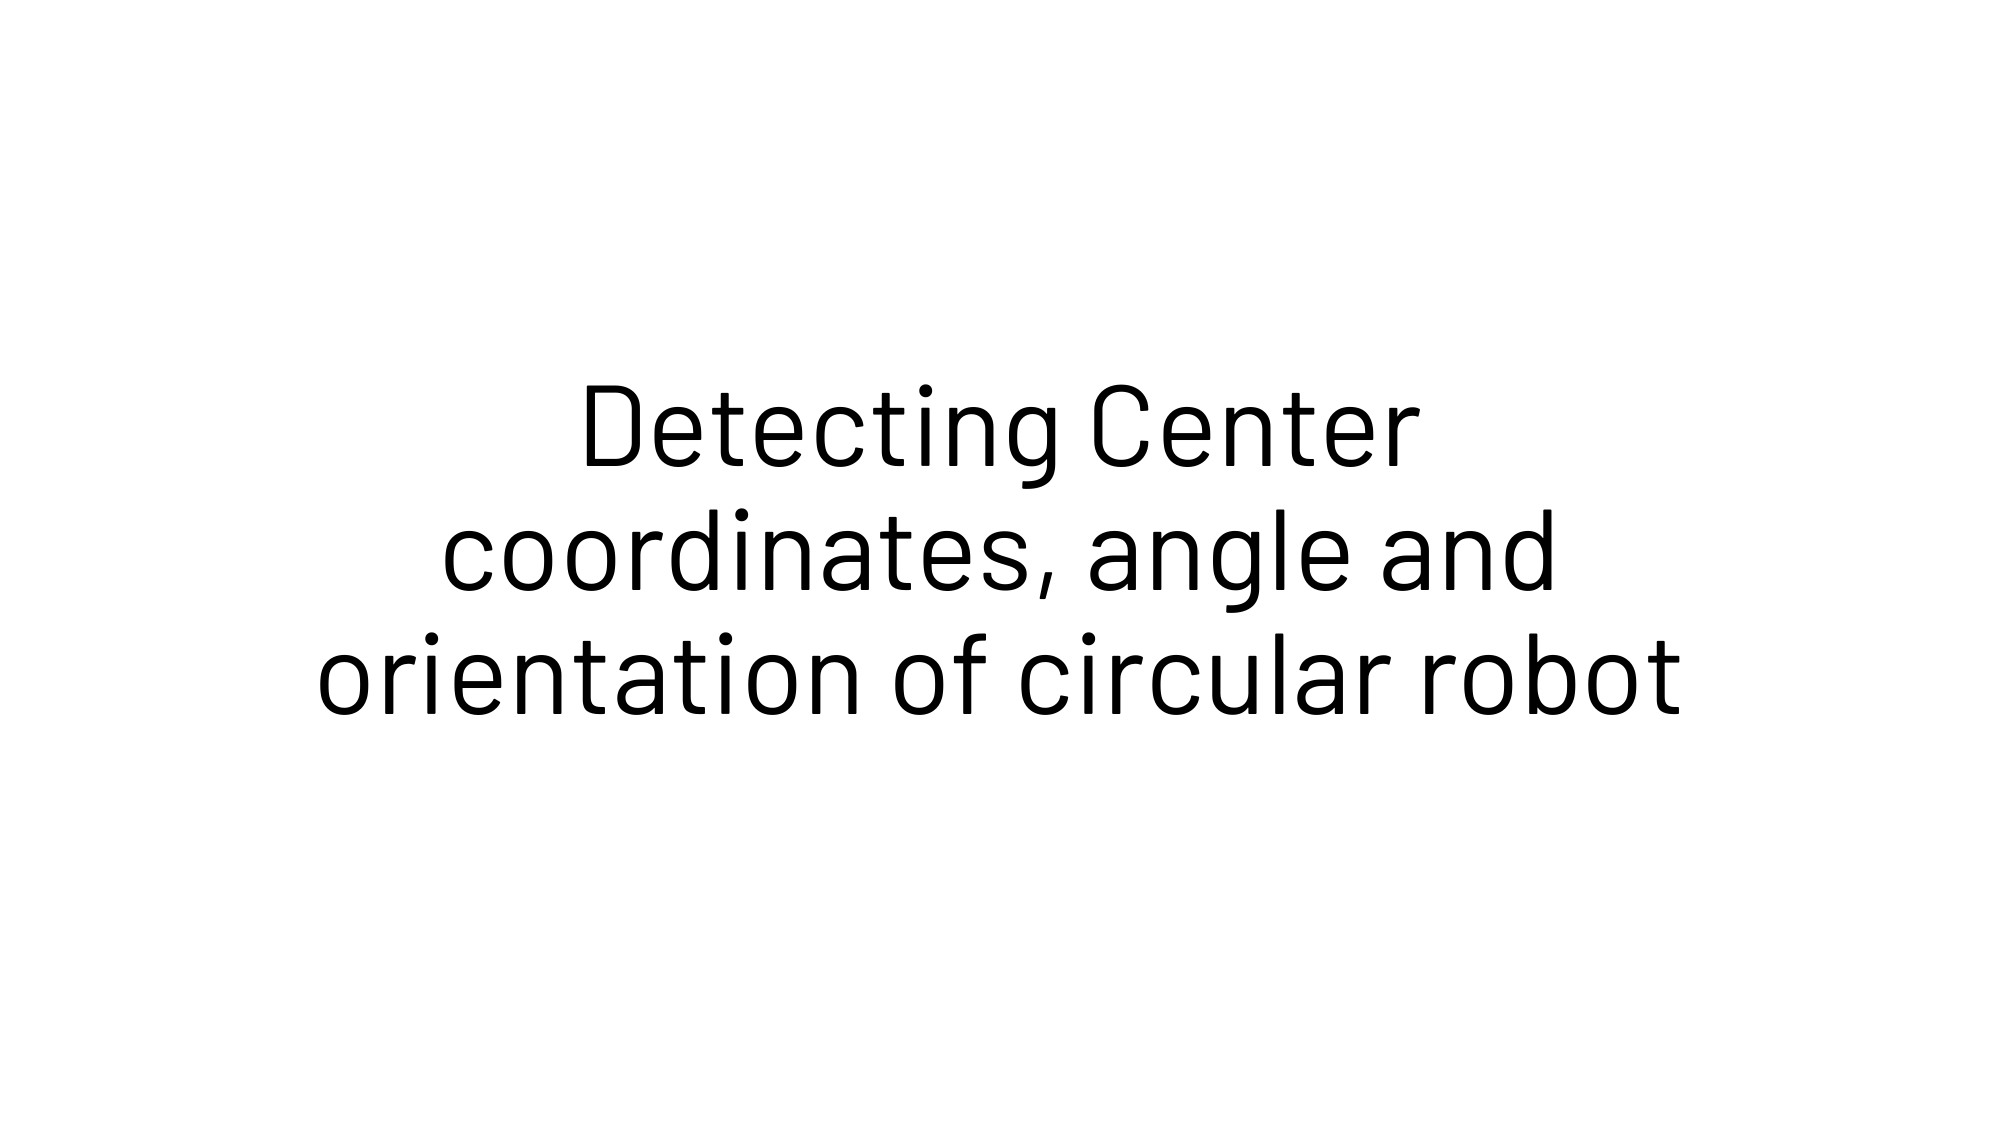

# Detecting Center coordinates, angle and orientation of circular robot